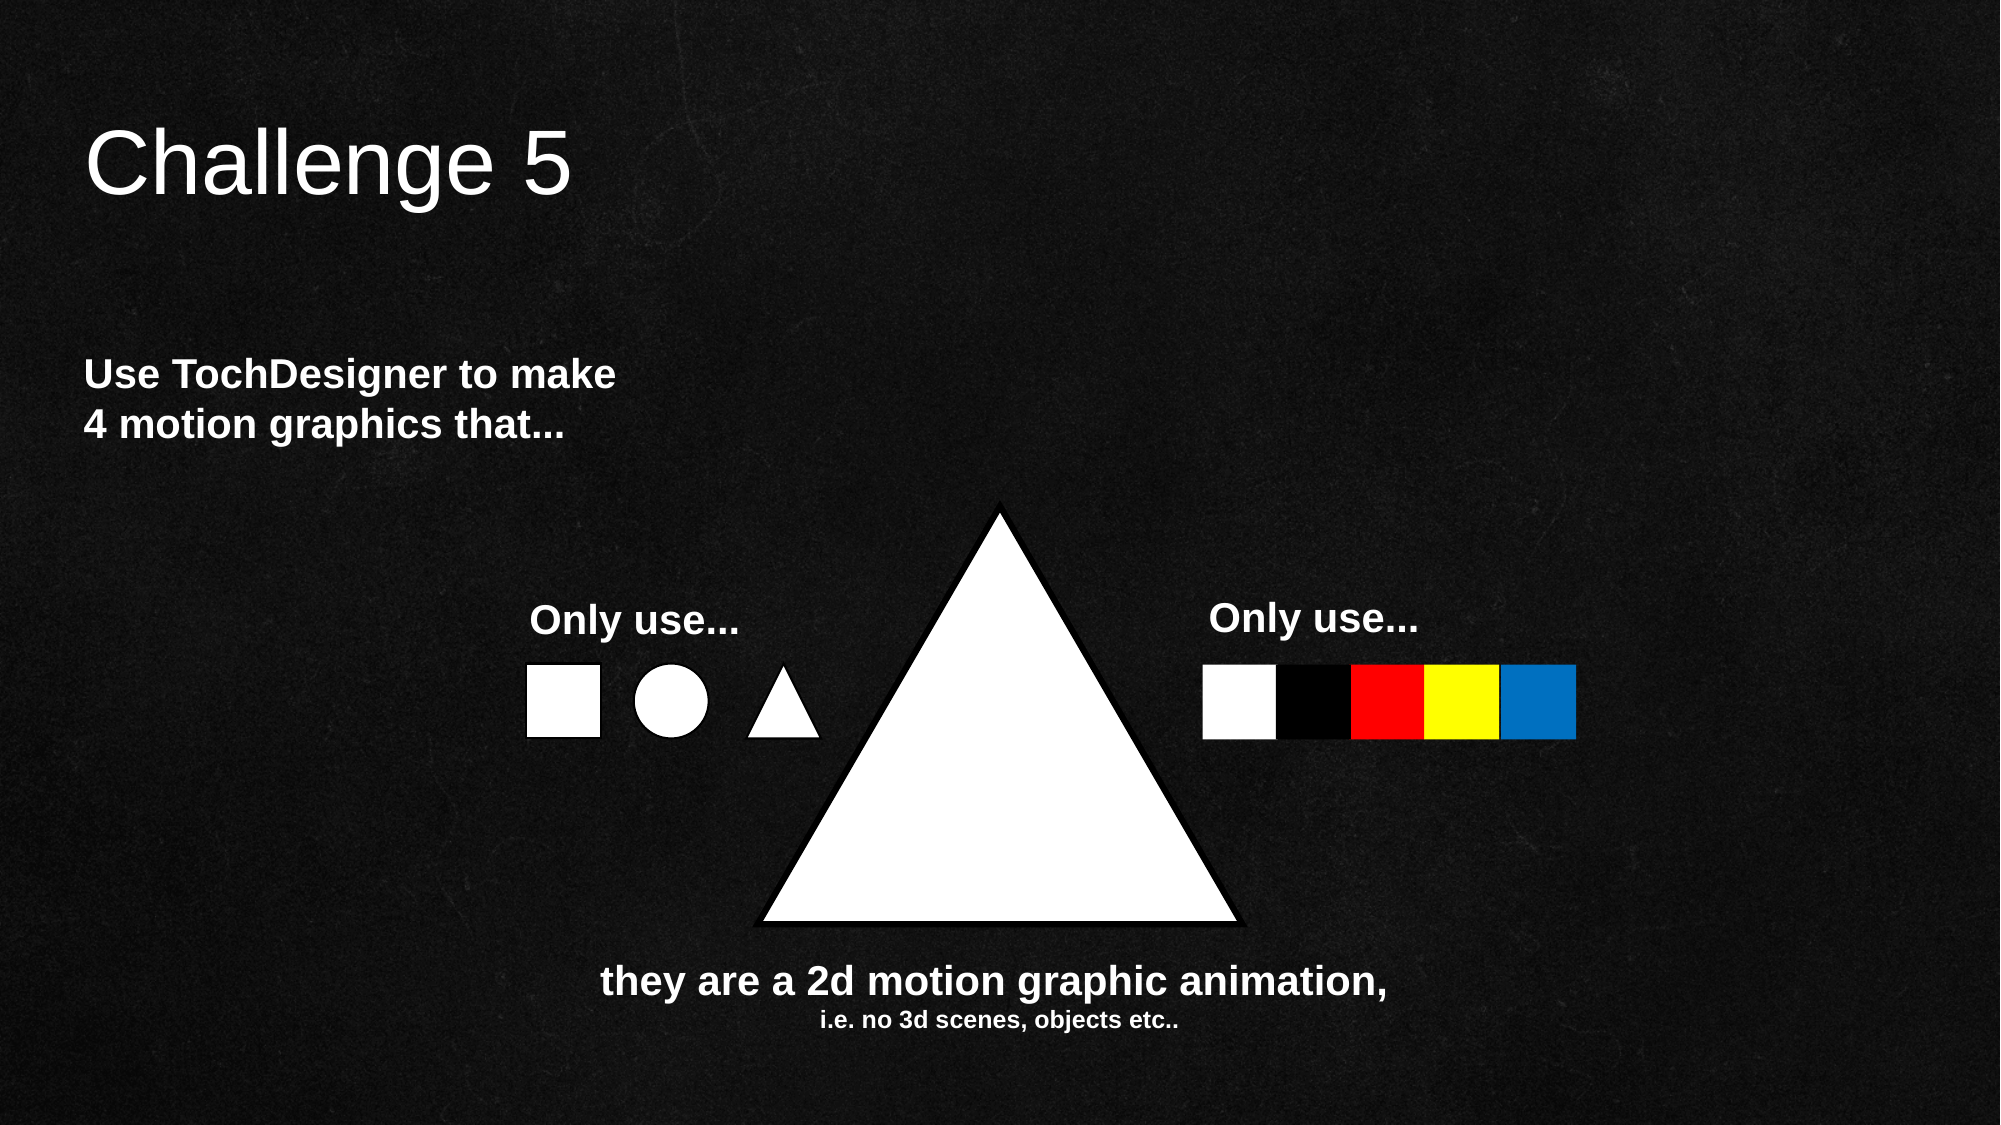

Challenge 5
Use TochDesigner to make 4 motion graphics that...

Only use...
Only use...

they are a 2d motion graphic animation,
i.e. no 3d scenes, objects etc..